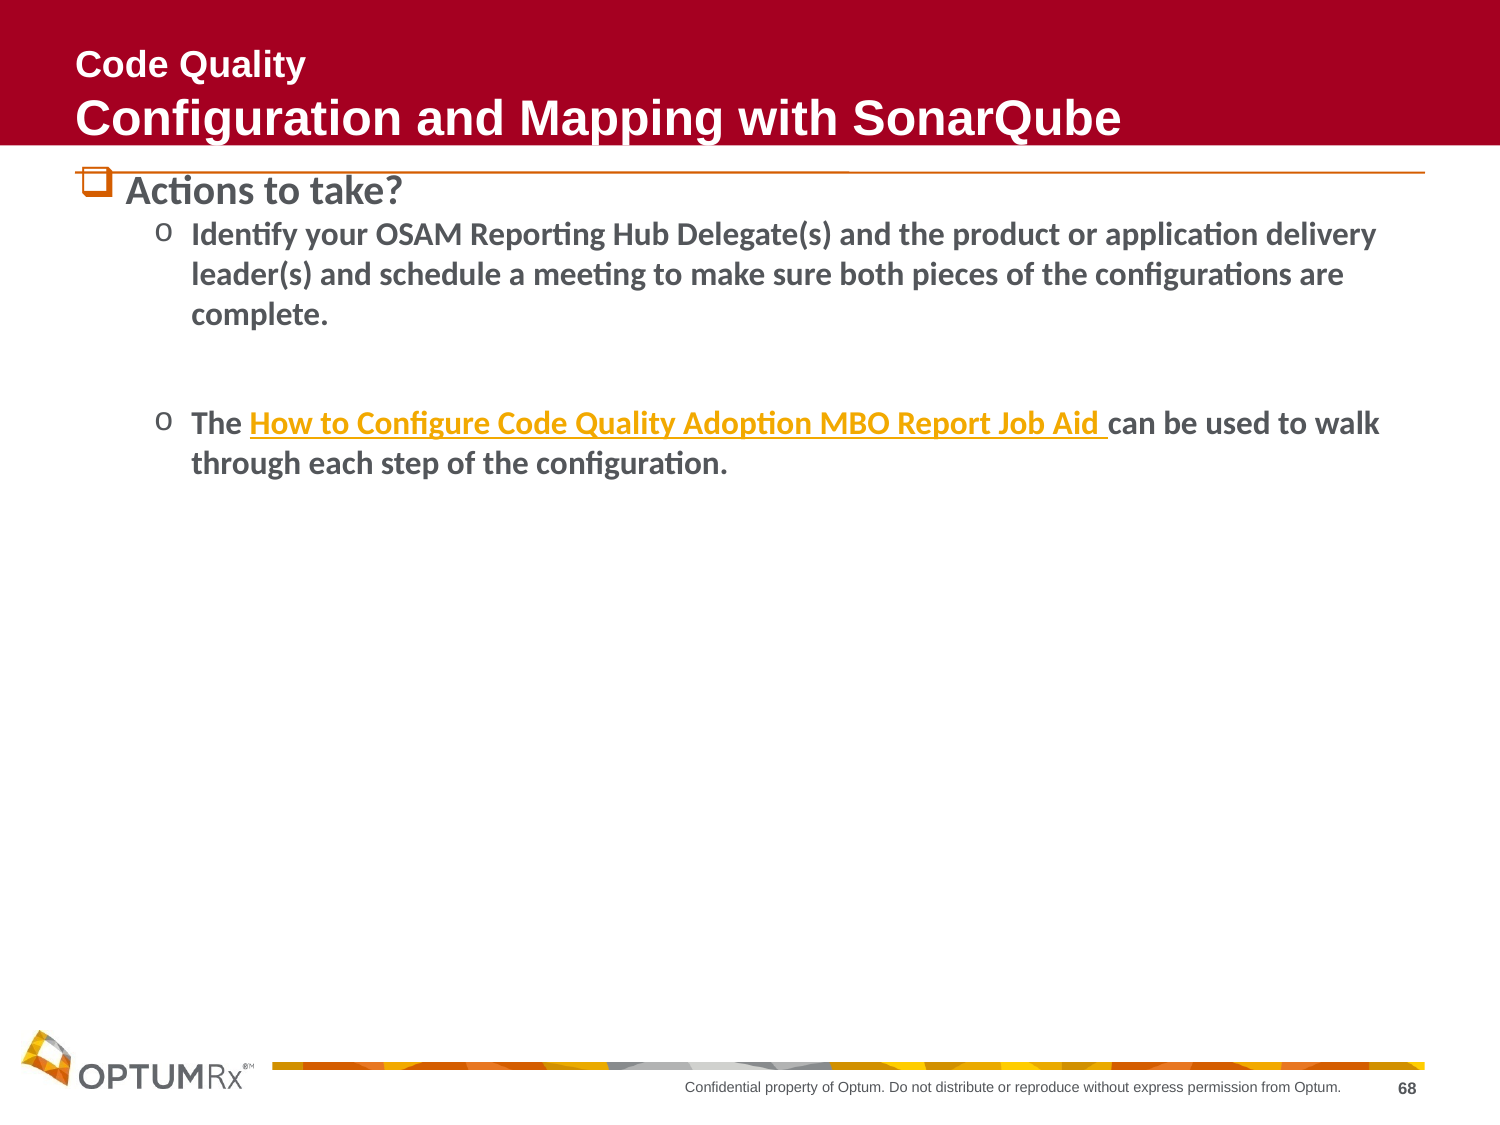

# Code Quality Configuration and Mapping with SonarQube
Actions to take?
Identify your OSAM Reporting Hub Delegate(s) and the product or application delivery leader(s) and schedule a meeting to make sure both pieces of the configurations are complete.

The How to Configure Code Quality Adoption MBO Report Job Aid can be used to walk through each step of the configuration.